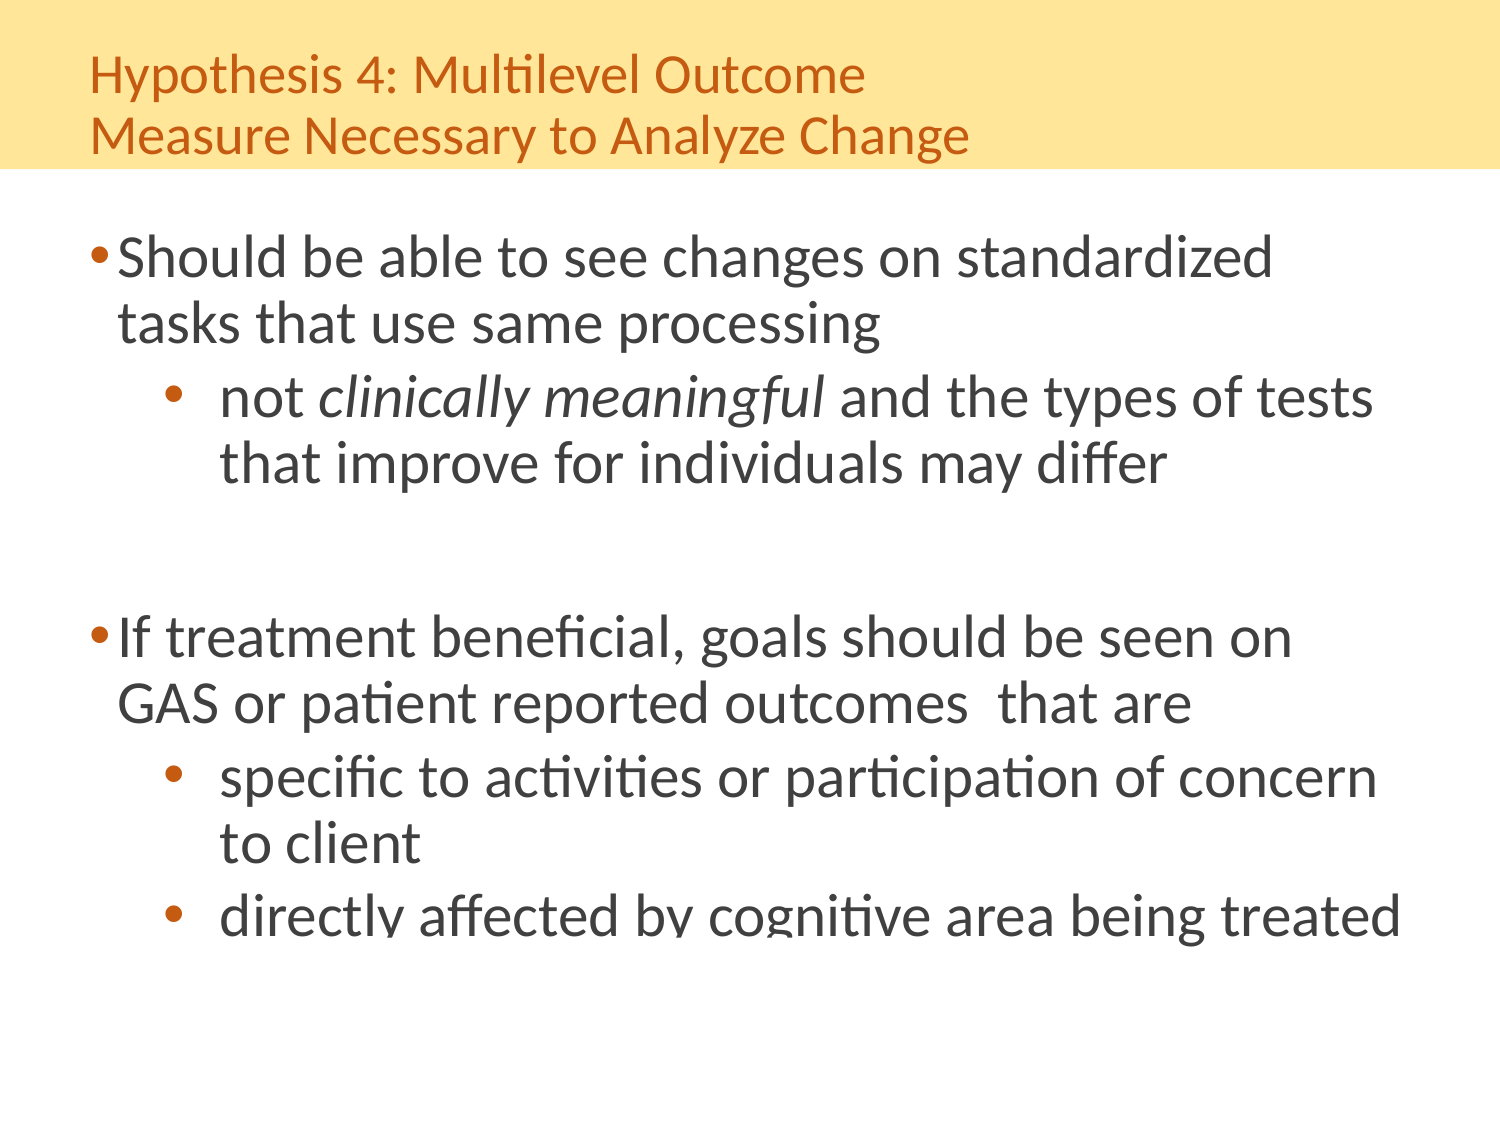

# Hypothesis 4: Multilevel Outcome Measure Necessary to Analyze Change
Should be able to see changes on standardized tasks that use same processing
not clinically meaningful and the types of tests that improve for individuals may differ

If treatment beneficial, goals should be seen on GAS or patient reported outcomes  that are
specific to activities or participation of concern to client
directly affected by cognitive area being treated